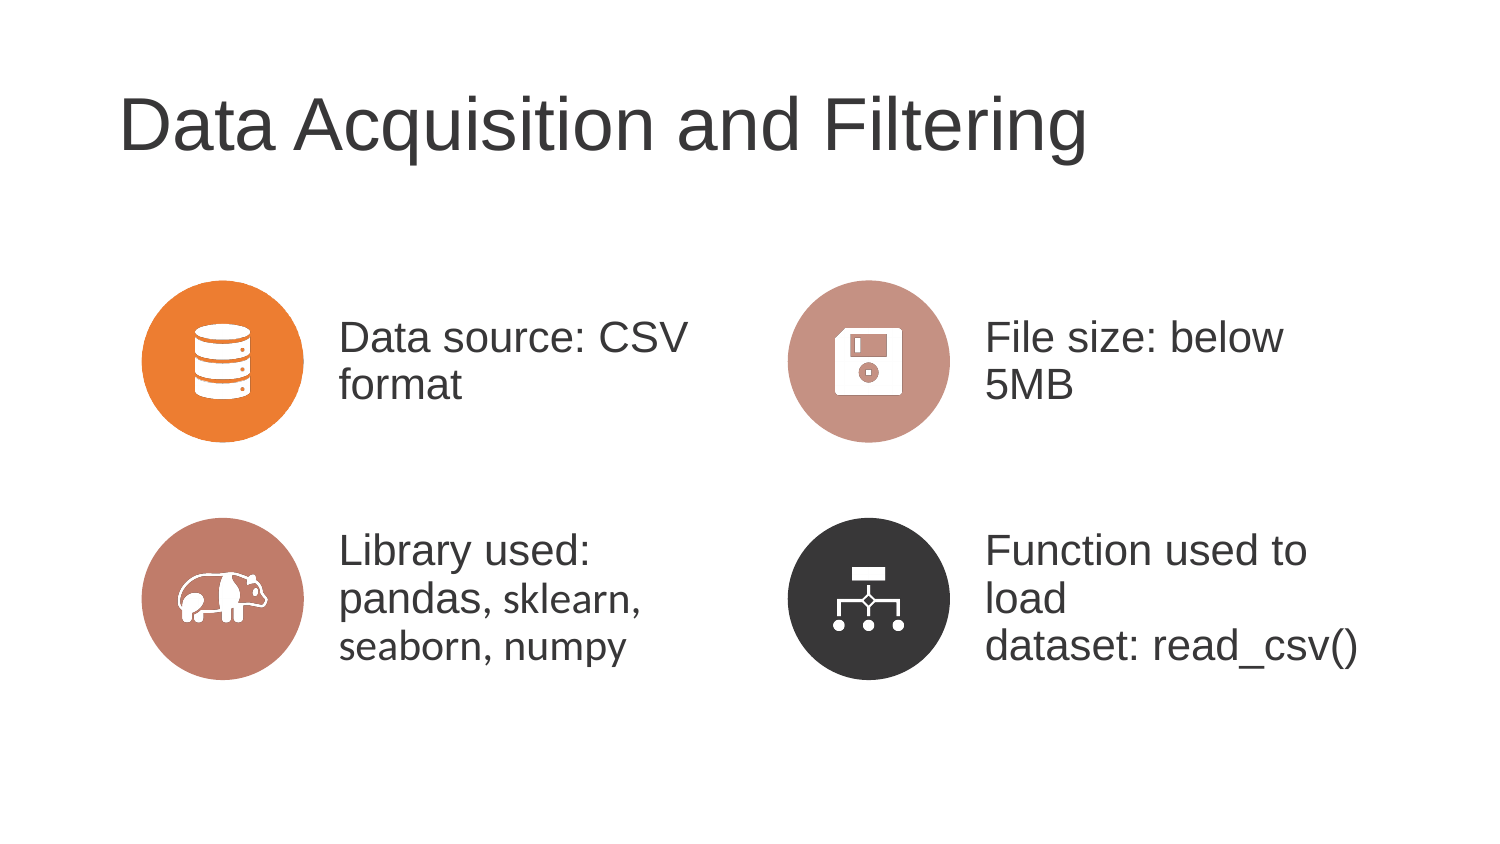

# Data Acquisition and Filtering
Data source: CSV format
File size: below 5MB
Library used: pandas, sklearn, seaborn, numpy
Function used to load dataset: read_csv()